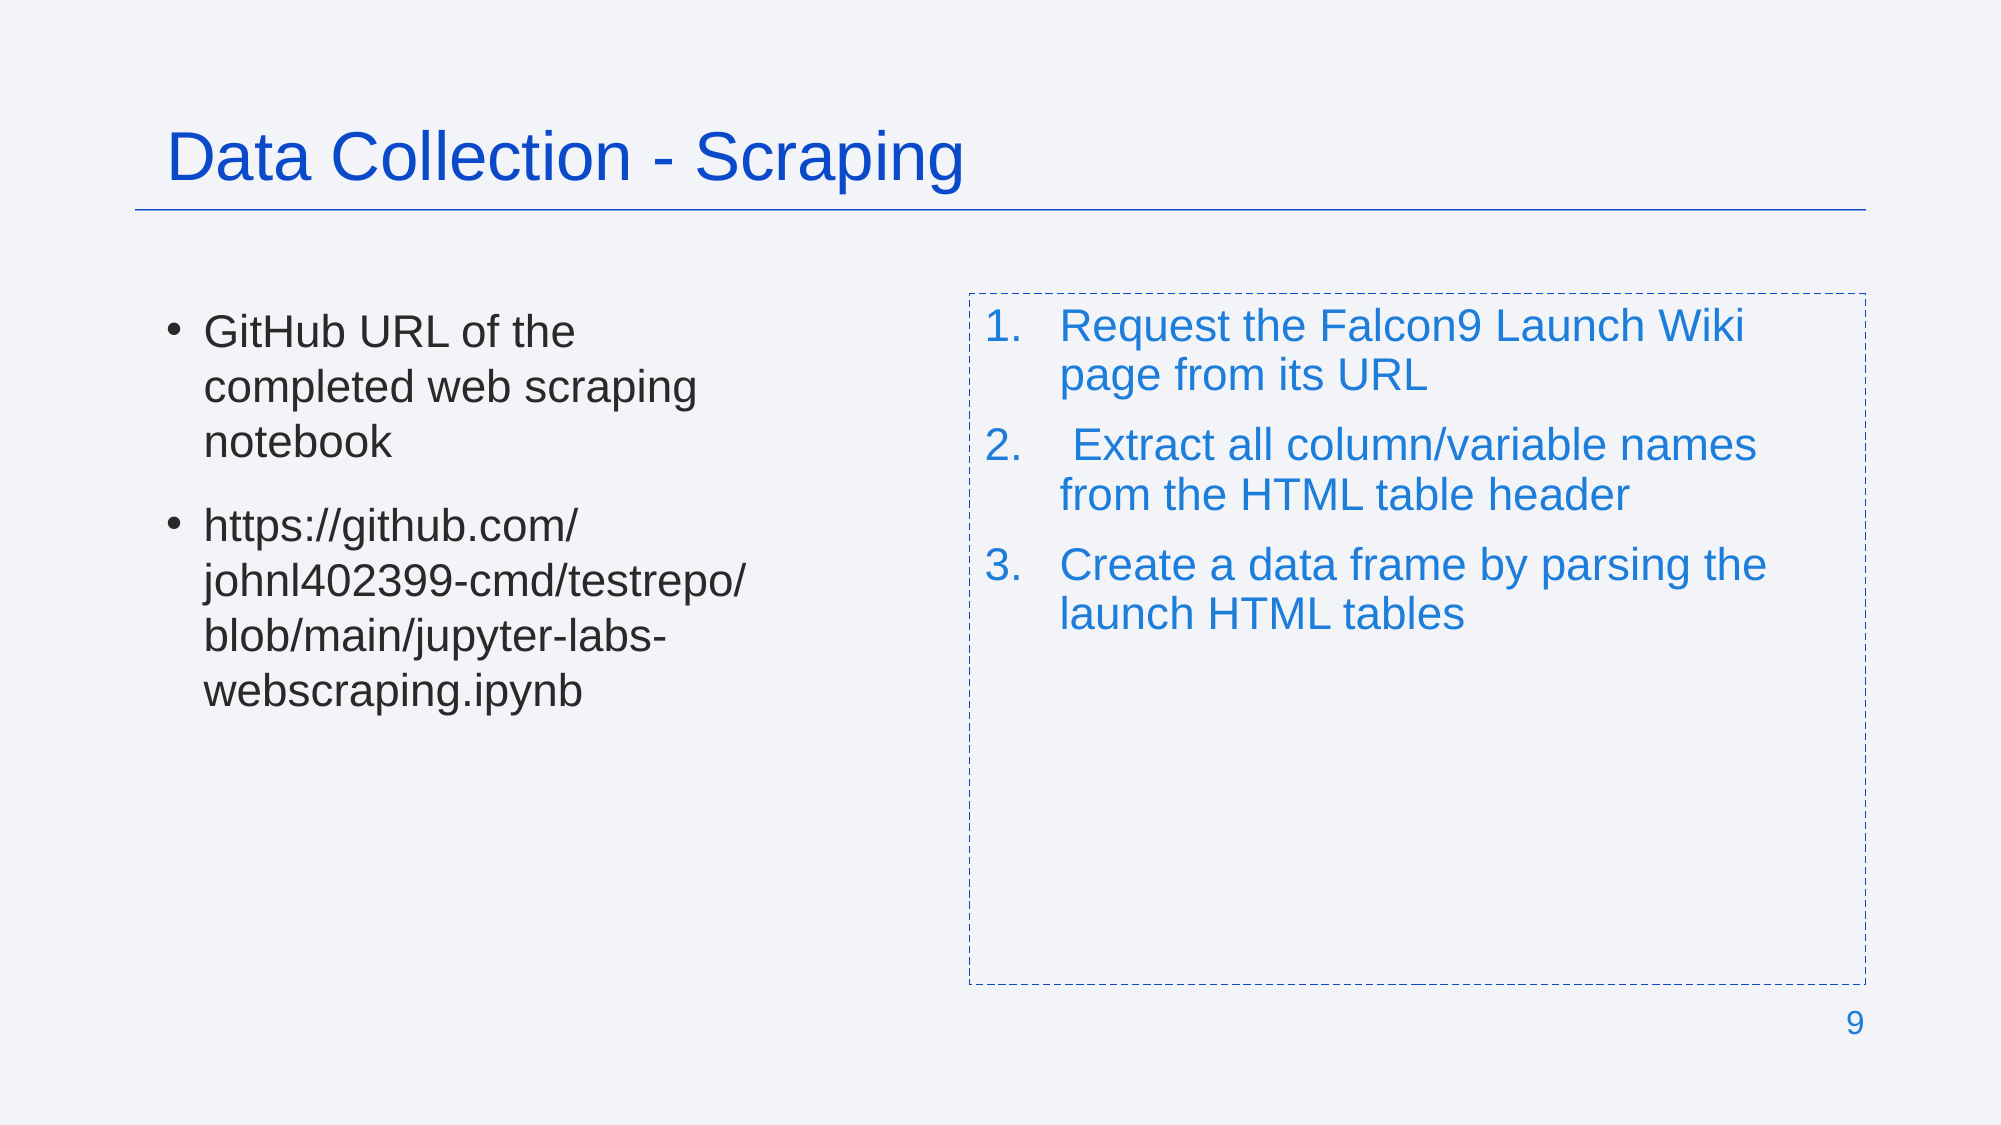

Data Collection - Scraping
GitHub URL of the completed web scraping notebook
https://github.com/johnl402399-cmd/testrepo/blob/main/jupyter-labs-webscraping.ipynb
Request the Falcon9 Launch Wiki page from its URL
 Extract all column/variable names from the HTML table header
Create a data frame by parsing the launch HTML tables

9